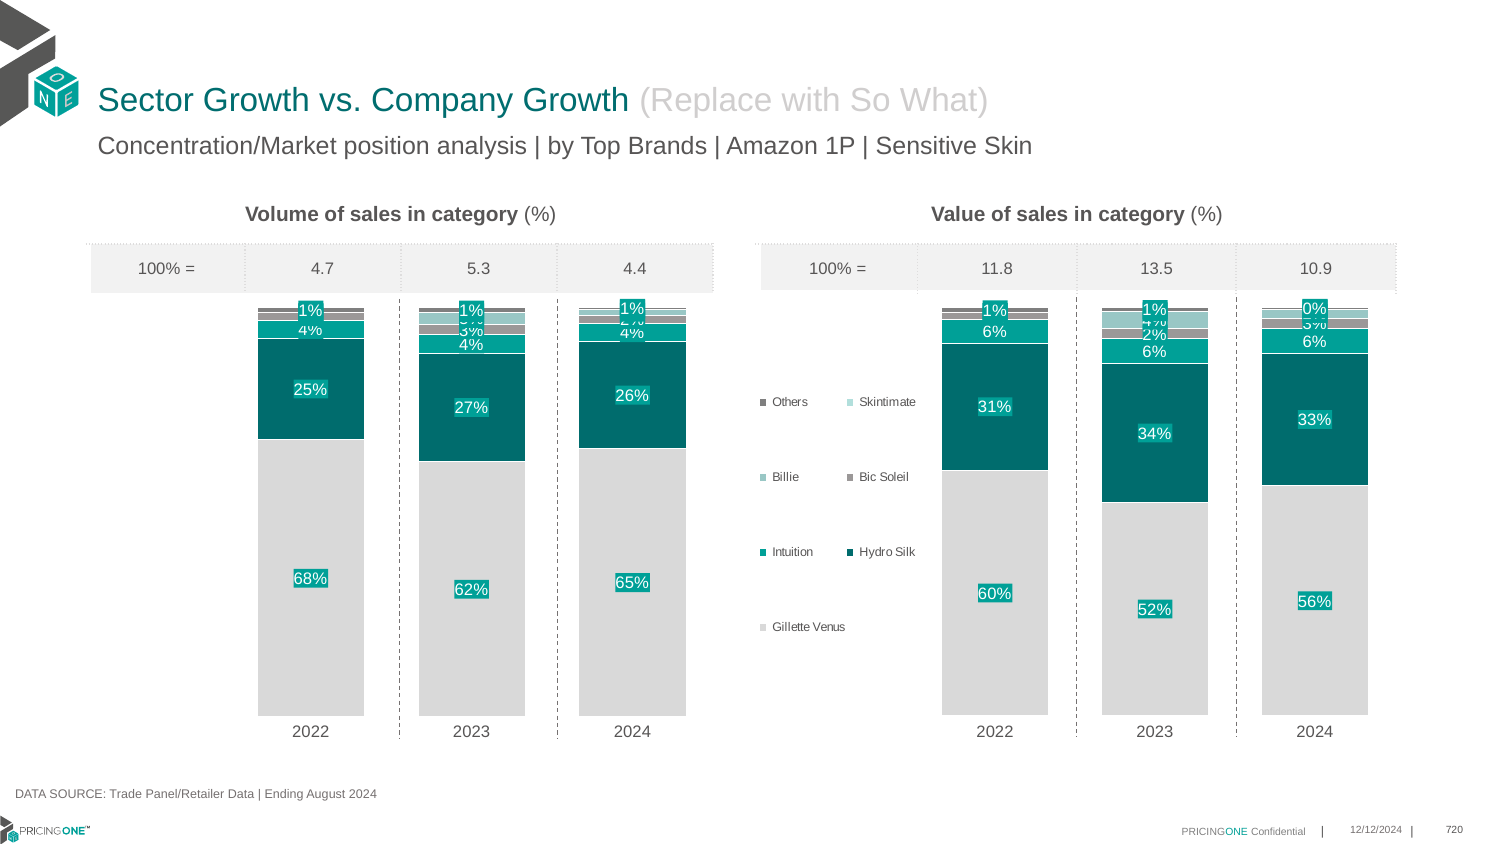

# Sector Growth vs. Company Growth (Replace with So What)
Concentration/Market position analysis | by Top Brands | Amazon 1P | Sensitive Skin
| Volume of sales in category (%) |  |  |  |
| --- | --- | --- | --- |
| 100% = | 4.7 | 5.3 | 4.4 |
| Value of sales in category (%) |  |  |  |
| --- | --- | --- | --- |
| 100% = | 11.8 | 13.5 | 10.9 |

### Chart

| Category | Gillette Venus | Hydro Silk | Intuition | Bic Soleil | Billie | Skintimate | Others |
|---|---|---|---|---|---|---|---|
| 2022 | 0.6754624152099764 | 0.24882754720822778 | 0.04274191409655262 | 0.01923040729153567 | 0.0 | 6.843941870979719e-06 | 0.013730872251836529 |
| 2023 | 0.6218074267943642 | 0.26610022853566034 | 0.04438149286641585 | 0.02519603291594294 | 0.029023177884328996 | 7.564275063516272e-07 | 0.013490884575781271 |
| 2024 | 0.6541056462863079 | 0.2621481155859579 | 0.042546006554582294 | 0.021399637752778186 | 0.01478854652443966 | 2.7233220534846834e-06 | 0.005009323973880618 |

### Chart

| Category | Gillette Venus | Hydro Silk | Intuition | Bic Soleil | Billie | Skintimate | Others |
|---|---|---|---|---|---|---|---|
| 2022 | 0.6012592147120888 | 0.31048839833481734 | 0.05759186024025721 | 0.01808563493058551 | 0.0 | 7.990156806827334e-06 | 0.012566901625444401 |
| 2023 | 0.5225667703217182 | 0.33924836324642654 | 0.06068588639488613 | 0.02447175428958655 | 0.04210438609003072 | 1.2635723464664832e-06 | 0.010921576085005416 |
| 2024 | 0.5628145889958128 | 0.3250134063027988 | 0.0605044810107985 | 0.025278043047087344 | 0.022009751707926246 | 4.223903621538236e-06 | 0.00437550503195475 |
DATA SOURCE: Trade Panel/Retailer Data | Ending August 2024

12/12/2024
720